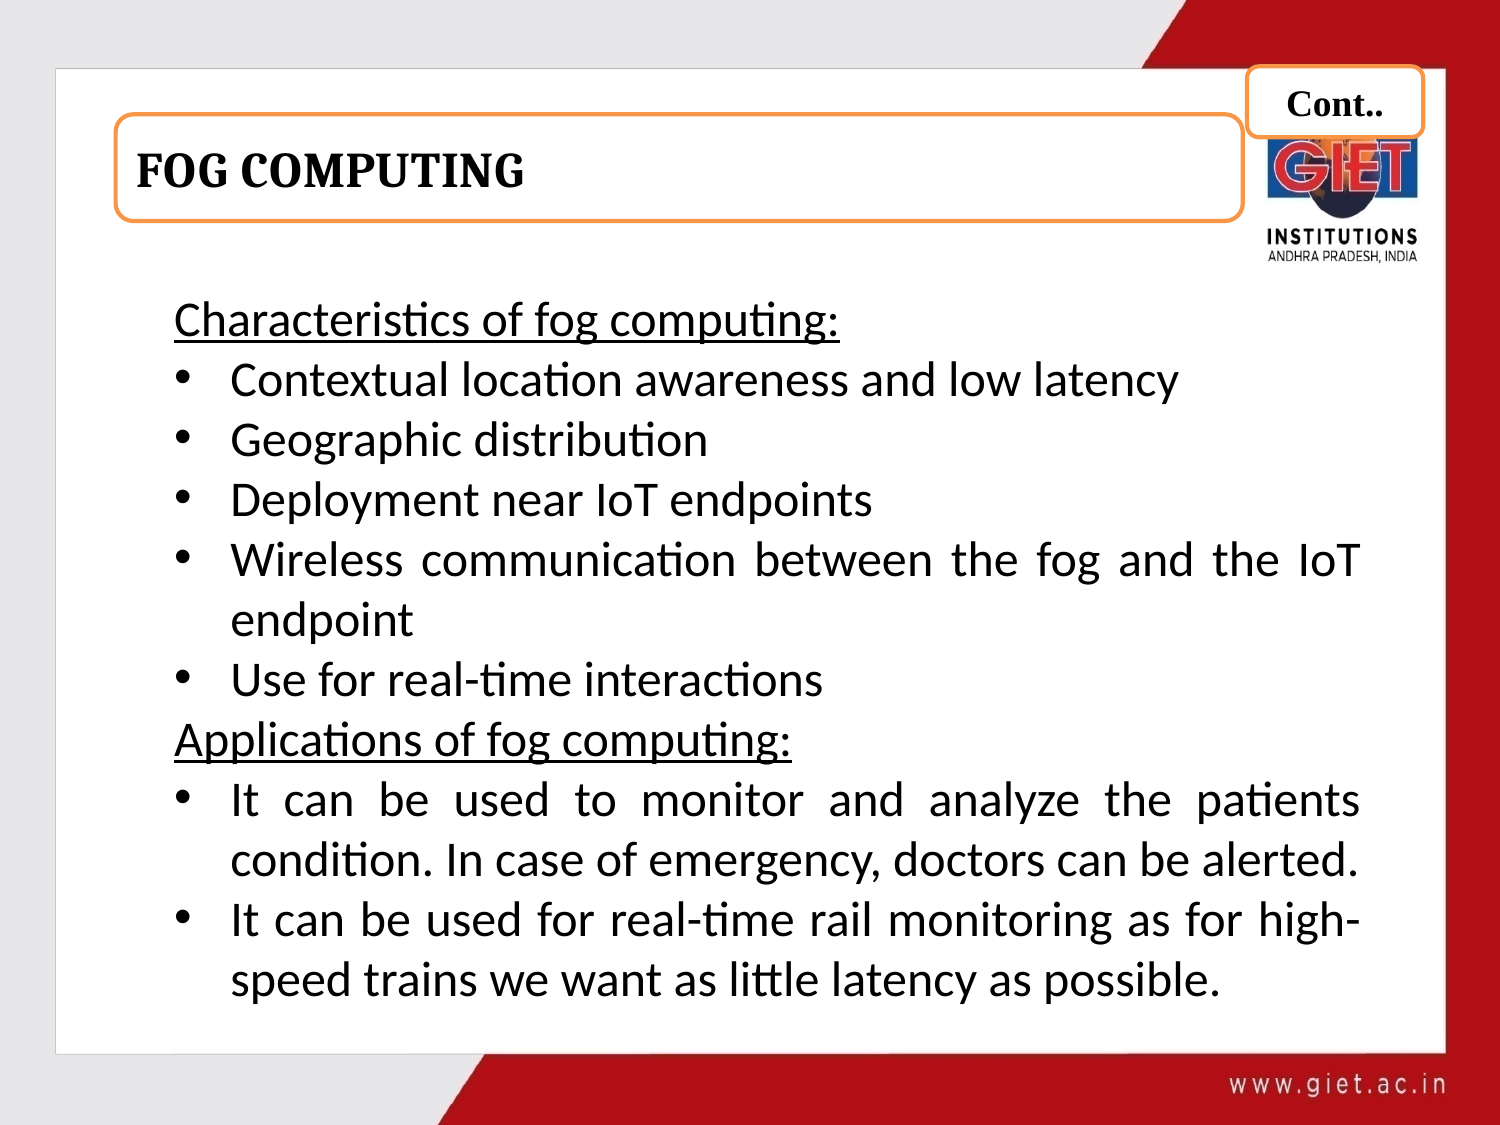

Cont..

FOG COMPUTING

Characteristics of fog computing:
Contextual location awareness and low latency
Geographic distribution
Deployment near IoT endpoints
Wireless communication between the fog and the IoT endpoint
Use for real-time interactions
Applications of fog computing:
It can be used to monitor and analyze the patients condition. In case of emergency, doctors can be alerted.
It can be used for real-time rail monitoring as for high-speed trains we want as little latency as possible.